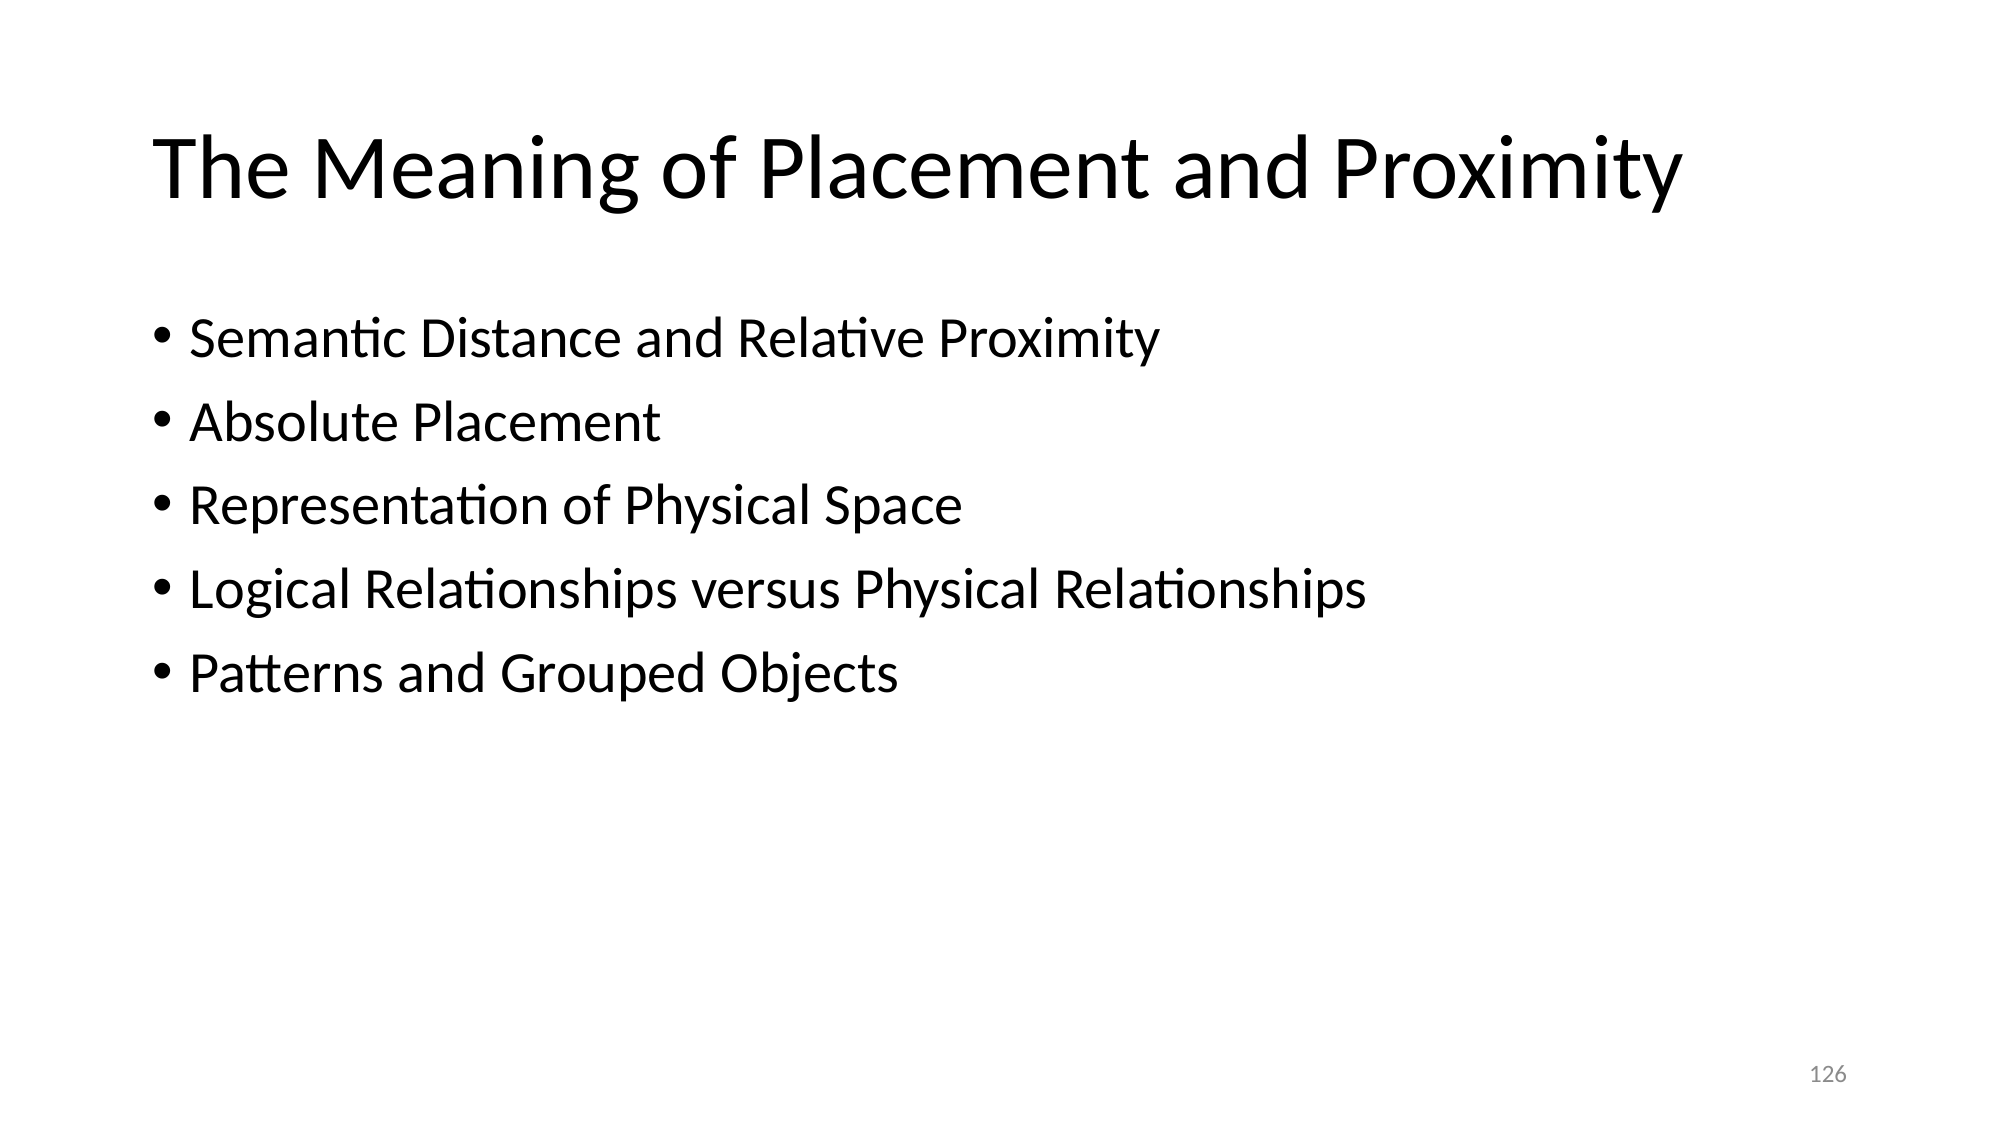

# The Meaning of Placement and Proximity
Semantic Distance and Relative Proximity
Absolute Placement
Representation of Physical Space
Logical Relationships versus Physical Relationships
Patterns and Grouped Objects
126